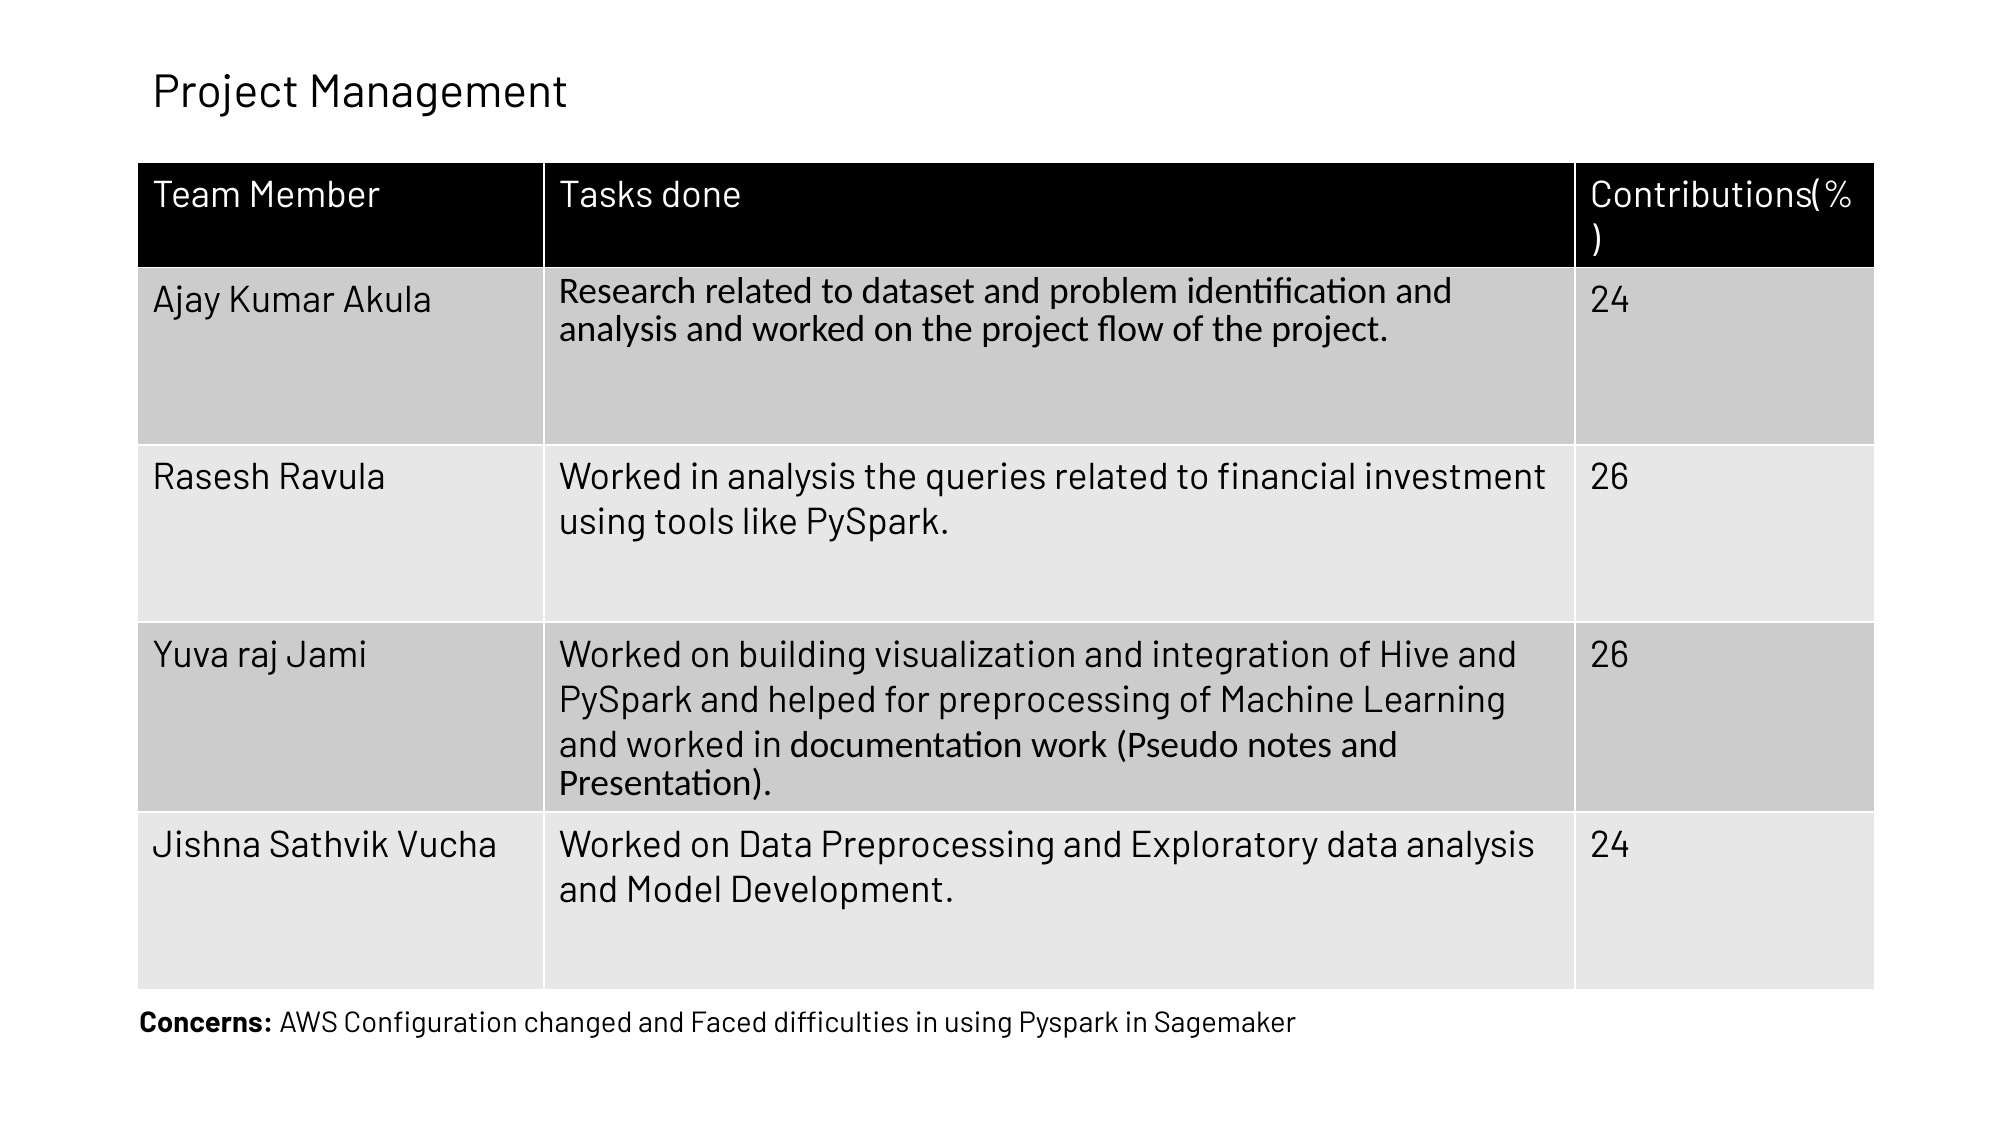

# Project Management
| Team Member | Tasks done | Contributions(%) |
| --- | --- | --- |
| Ajay Kumar Akula | Research related to dataset and problem identification and analysis and worked on the project flow of the project. | 24 |
| Rasesh Ravula | Worked in analysis the queries related to financial investment using tools like PySpark. | 26 |
| Yuva raj Jami | Worked on building visualization and integration of Hive and PySpark and helped for preprocessing of Machine Learning and worked in documentation work (Pseudo notes and Presentation). | 26 |
| Jishna Sathvik Vucha | Worked on Data Preprocessing and Exploratory data analysis and Model Development. | 24 |
Concerns: AWS Configuration changed and Faced difficulties in using Pyspark in Sagemaker